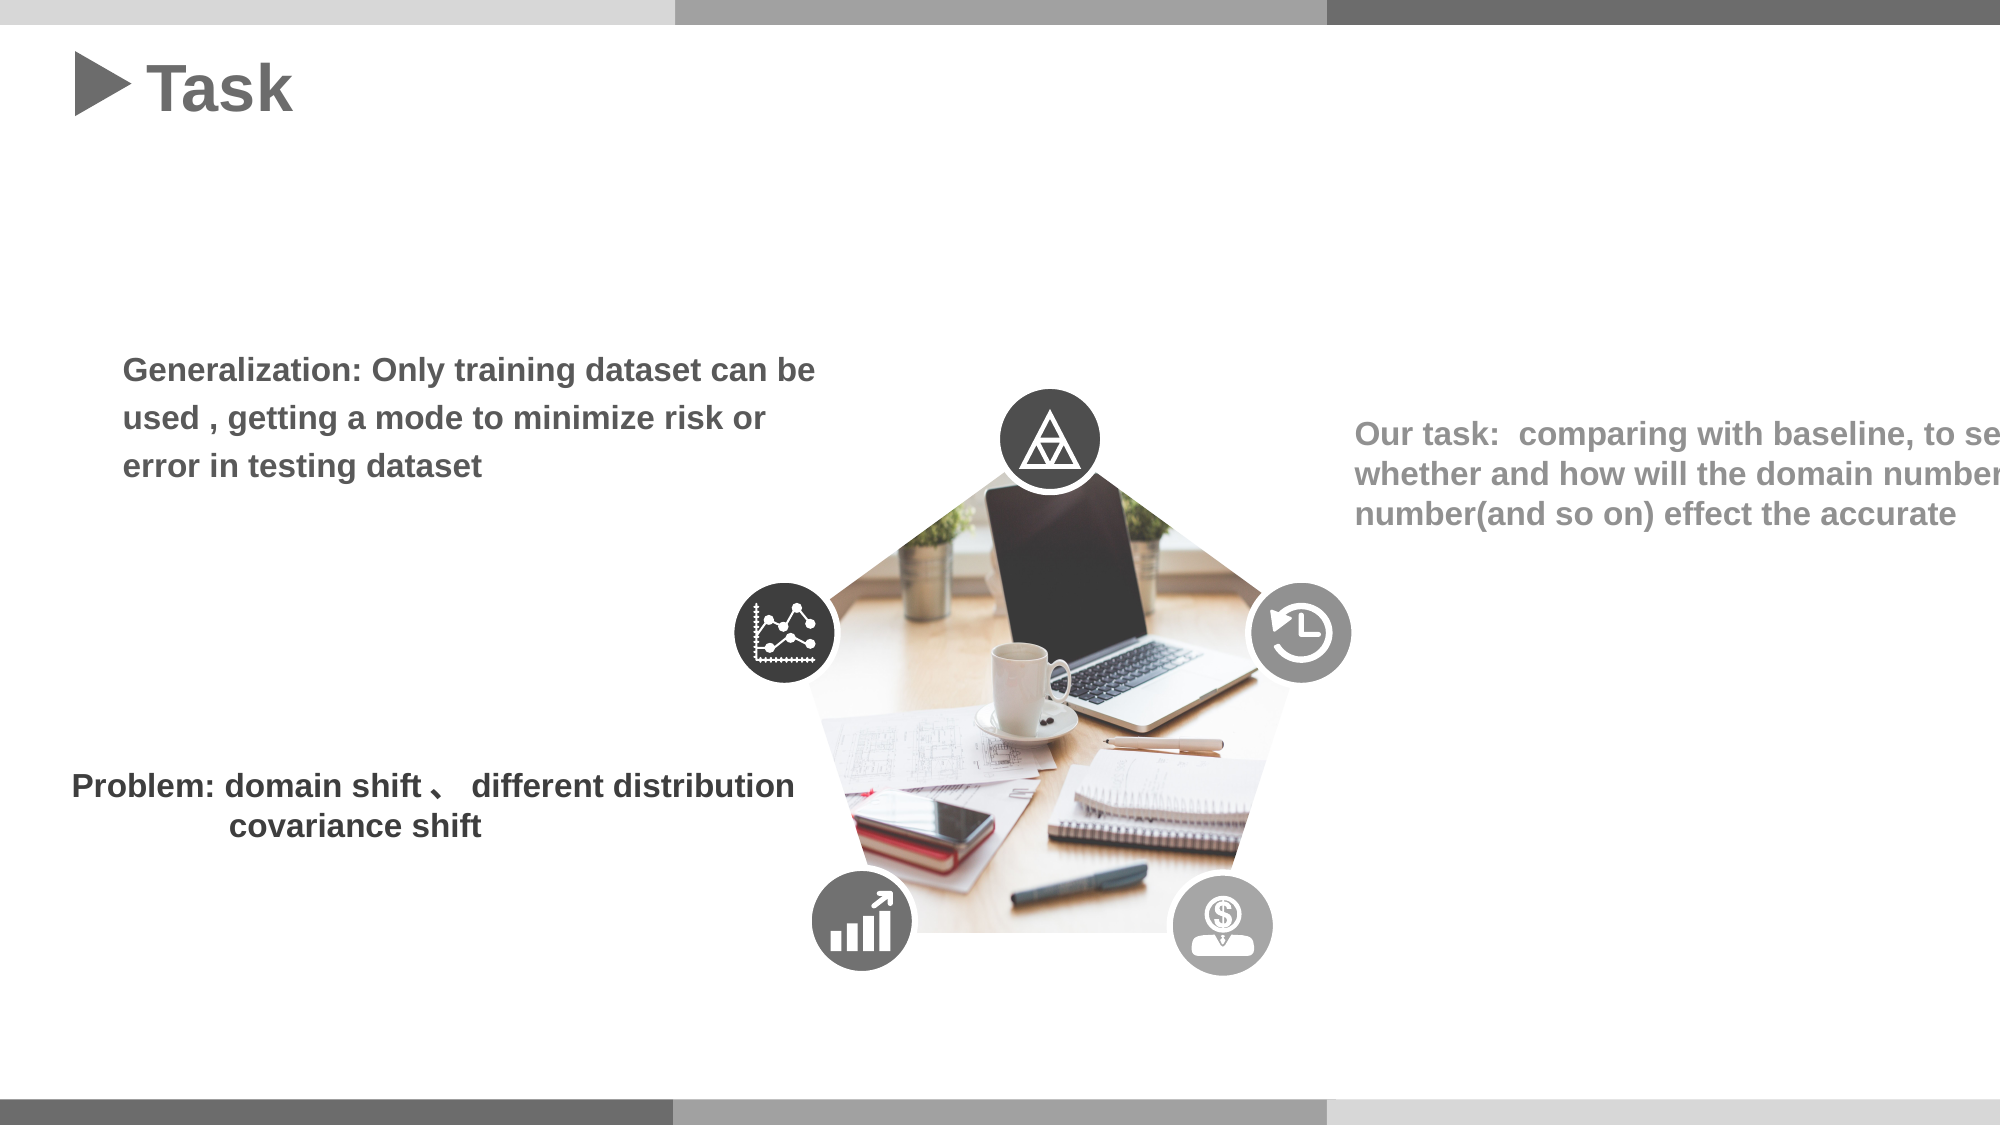

Task

Our task:  comparing with baseline, to see
whether and how will the domain numbers、poisoned data’s
number(and so on) effect the accurate

Generalization: Only training dataset can be used , getting a mode to minimize risk or error in testing dataset

Problem: domain shift、different distribution
                 covariance shift